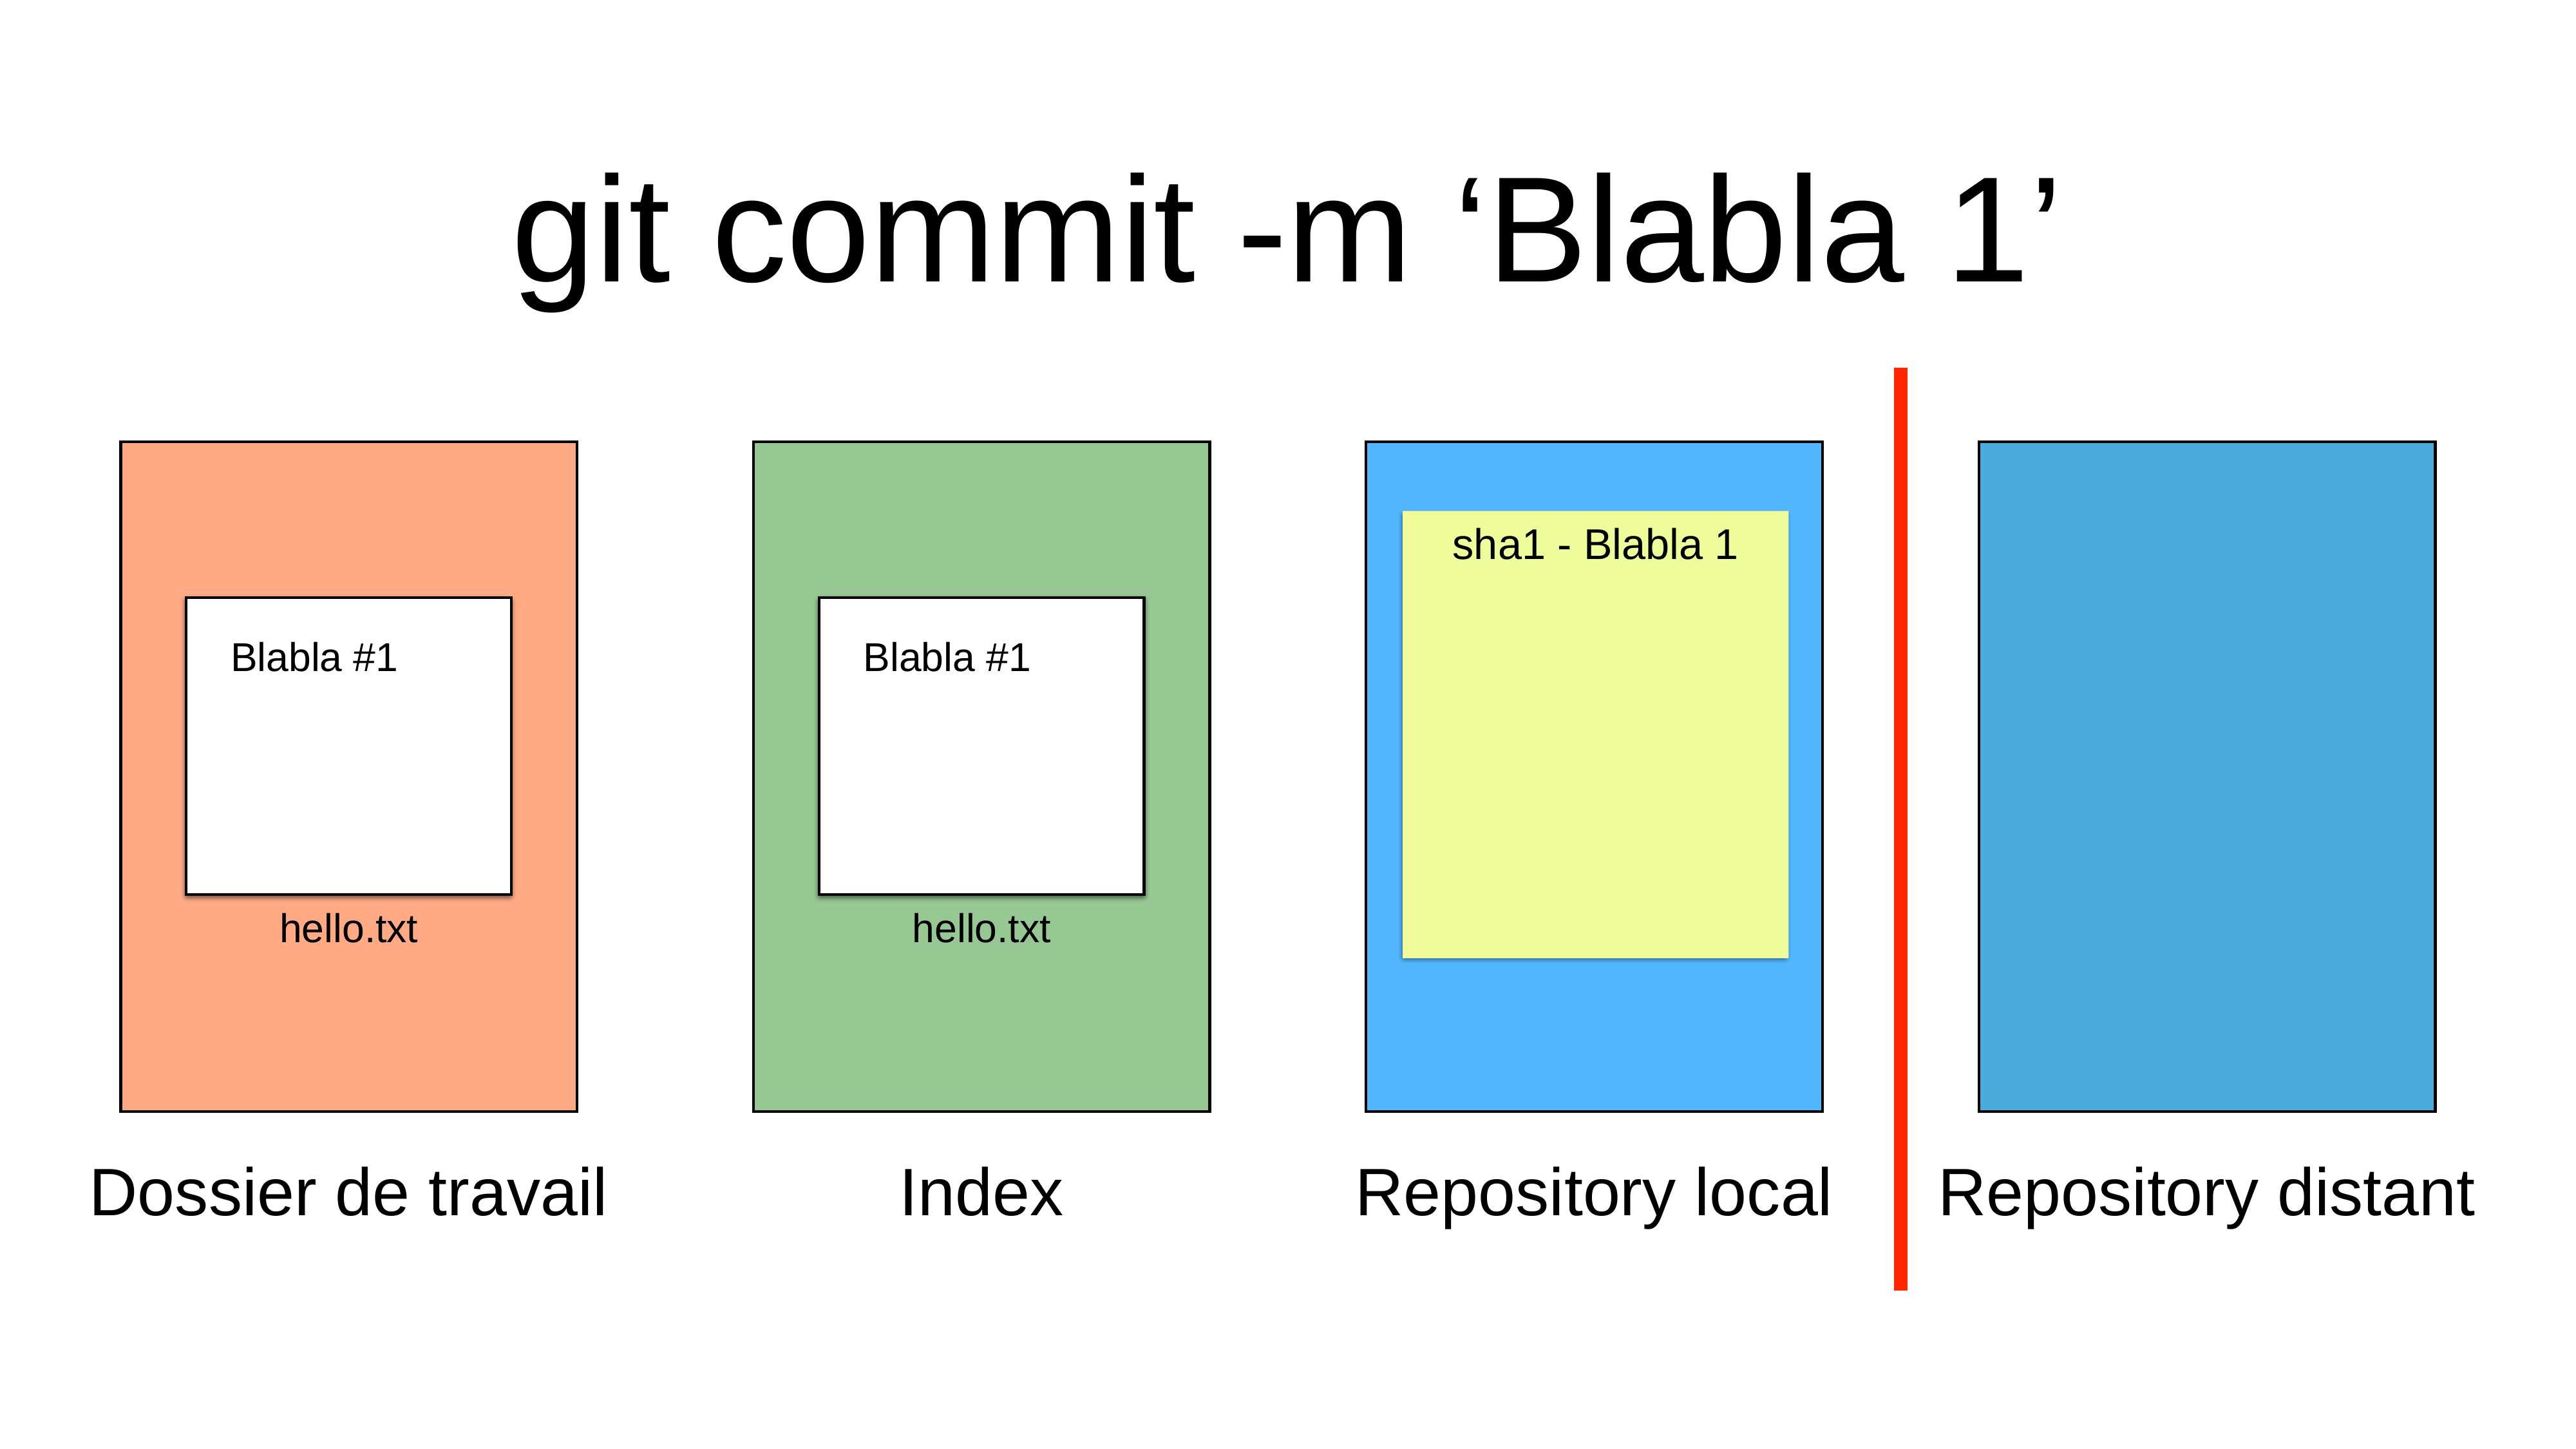

# git commit -m ‘Blabla 1’

Dossier de travail

Index

sha1 - Blabla 1

Blabla #1
hello.txt

Blabla #1
hello.txt
Repository local
Repository distant